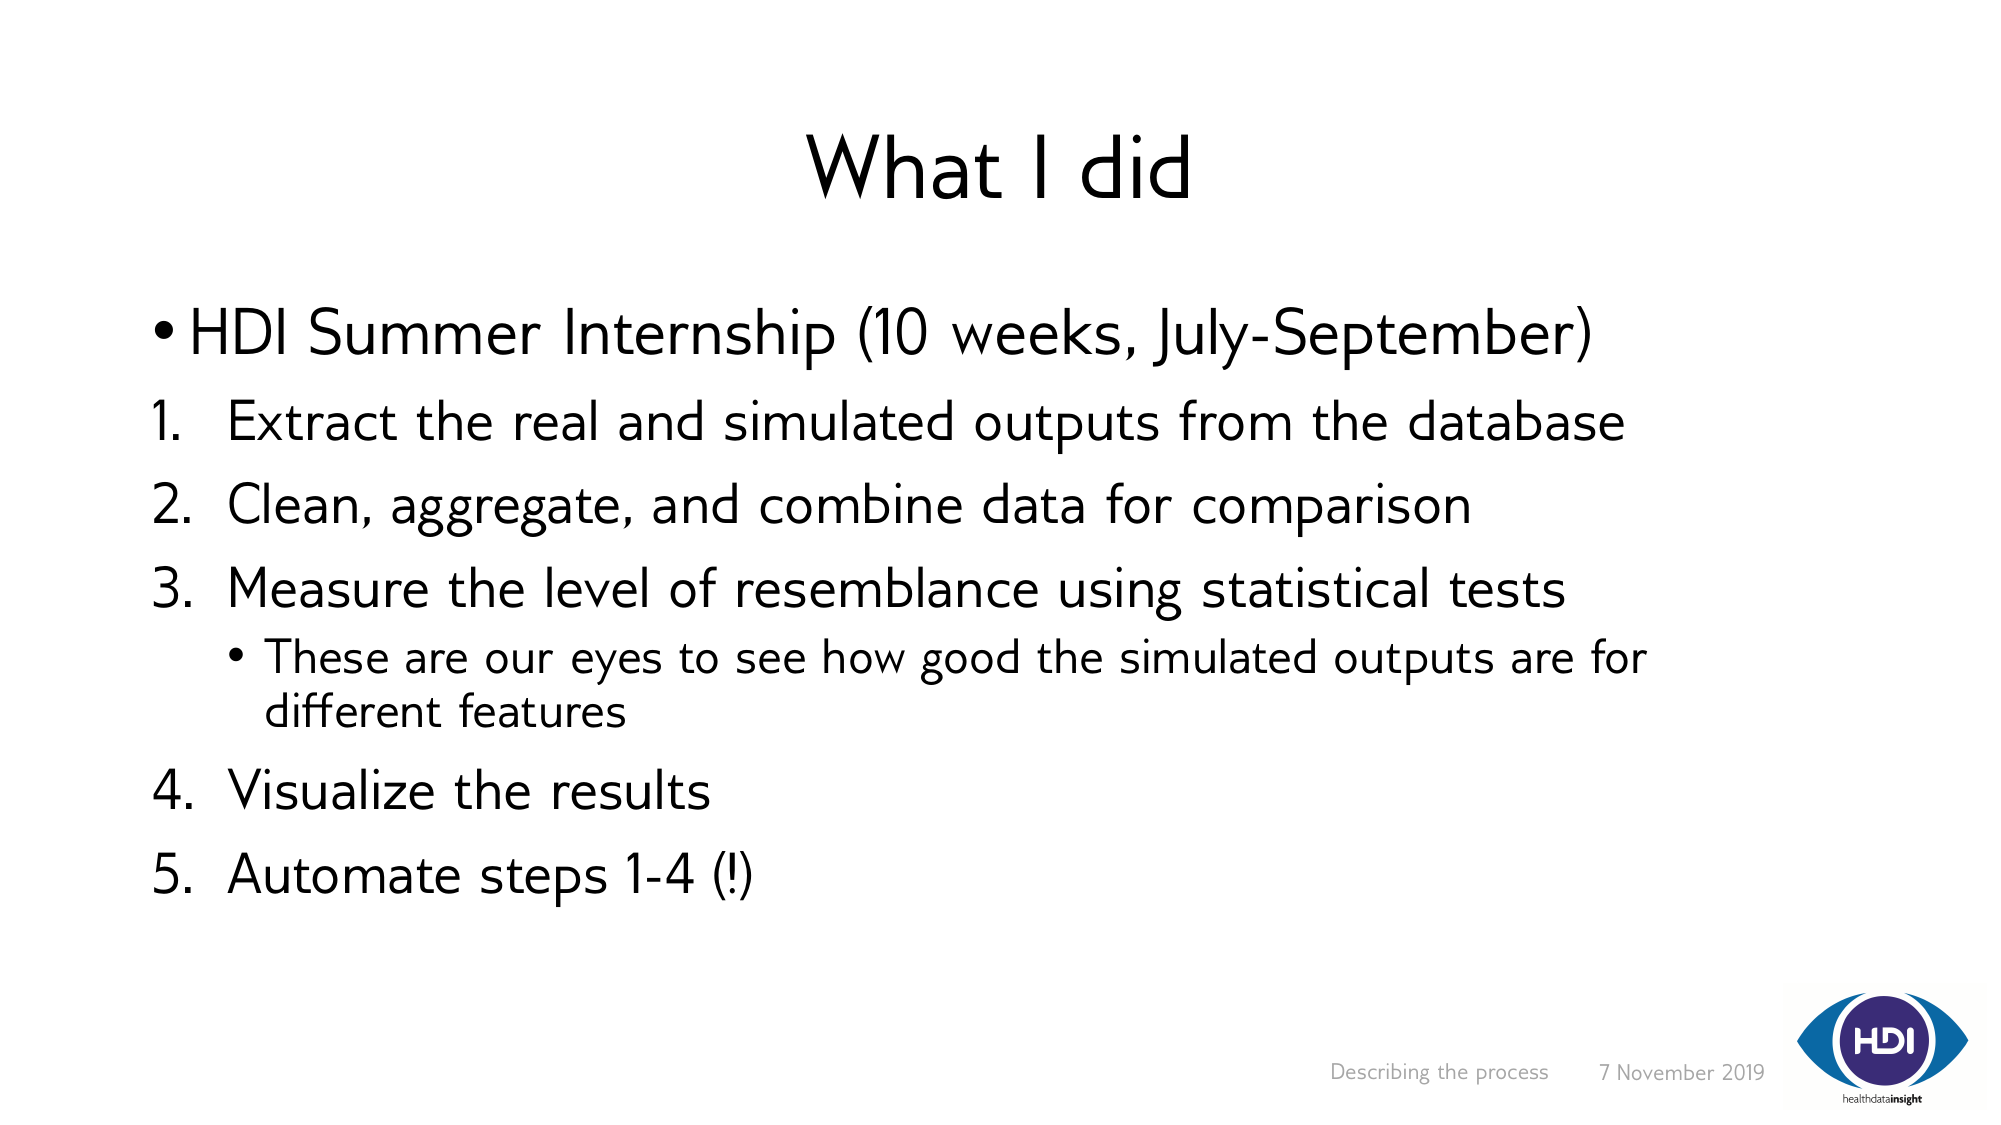

# What I did
HDI Summer Internship (10 weeks, July-September)
Extract the real and simulated outputs from the database
Clean, aggregate, and combine data for comparison
Measure the level of resemblance using statistical tests
These are our eyes to see how good the simulated outputs are for different features
Visualize the results
Automate steps 1-4 (!)
Describing the process
7 November 2019